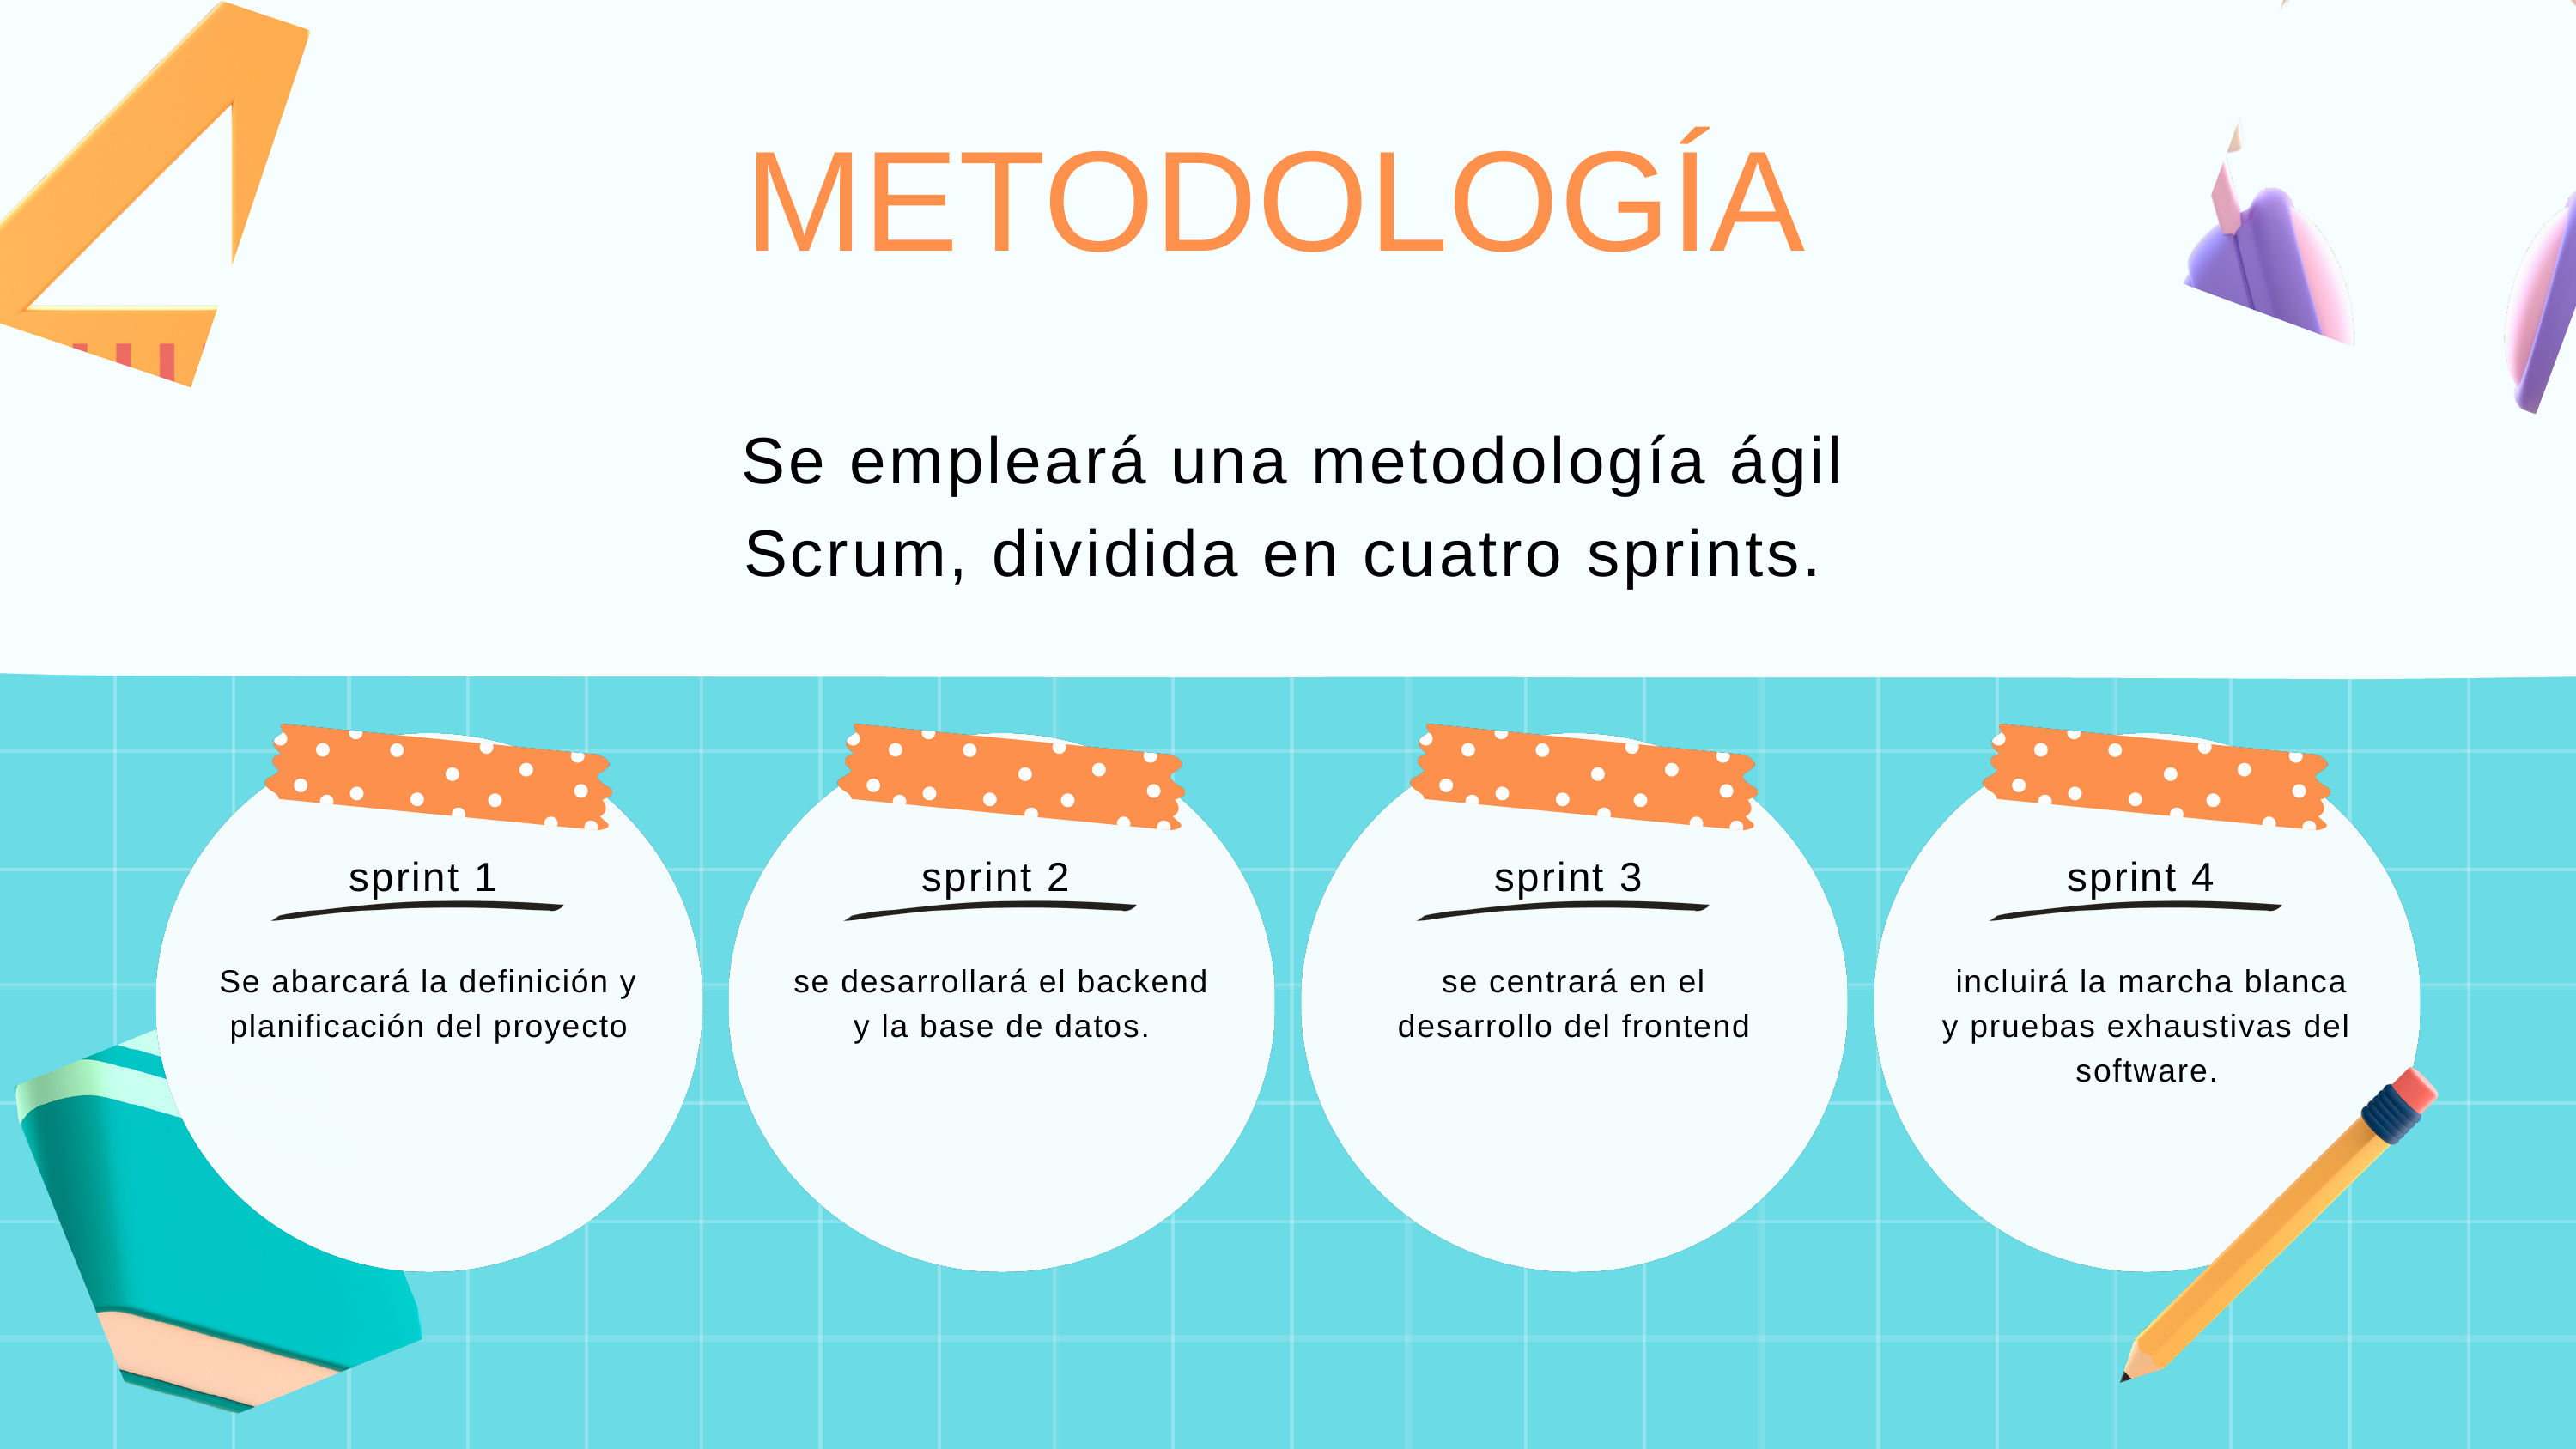

METODOLOGÍA
Se empleará una metodología ágil Scrum, dividida en cuatro sprints.

sprint 1
sprint 2
sprint 3
sprint 4

Se abarcará la definición y planificación del proyecto
se desarrollará el backend y la base de datos.
se centrará en el desarrollo del frontend
 incluirá la marcha blanca y pruebas exhaustivas del software.